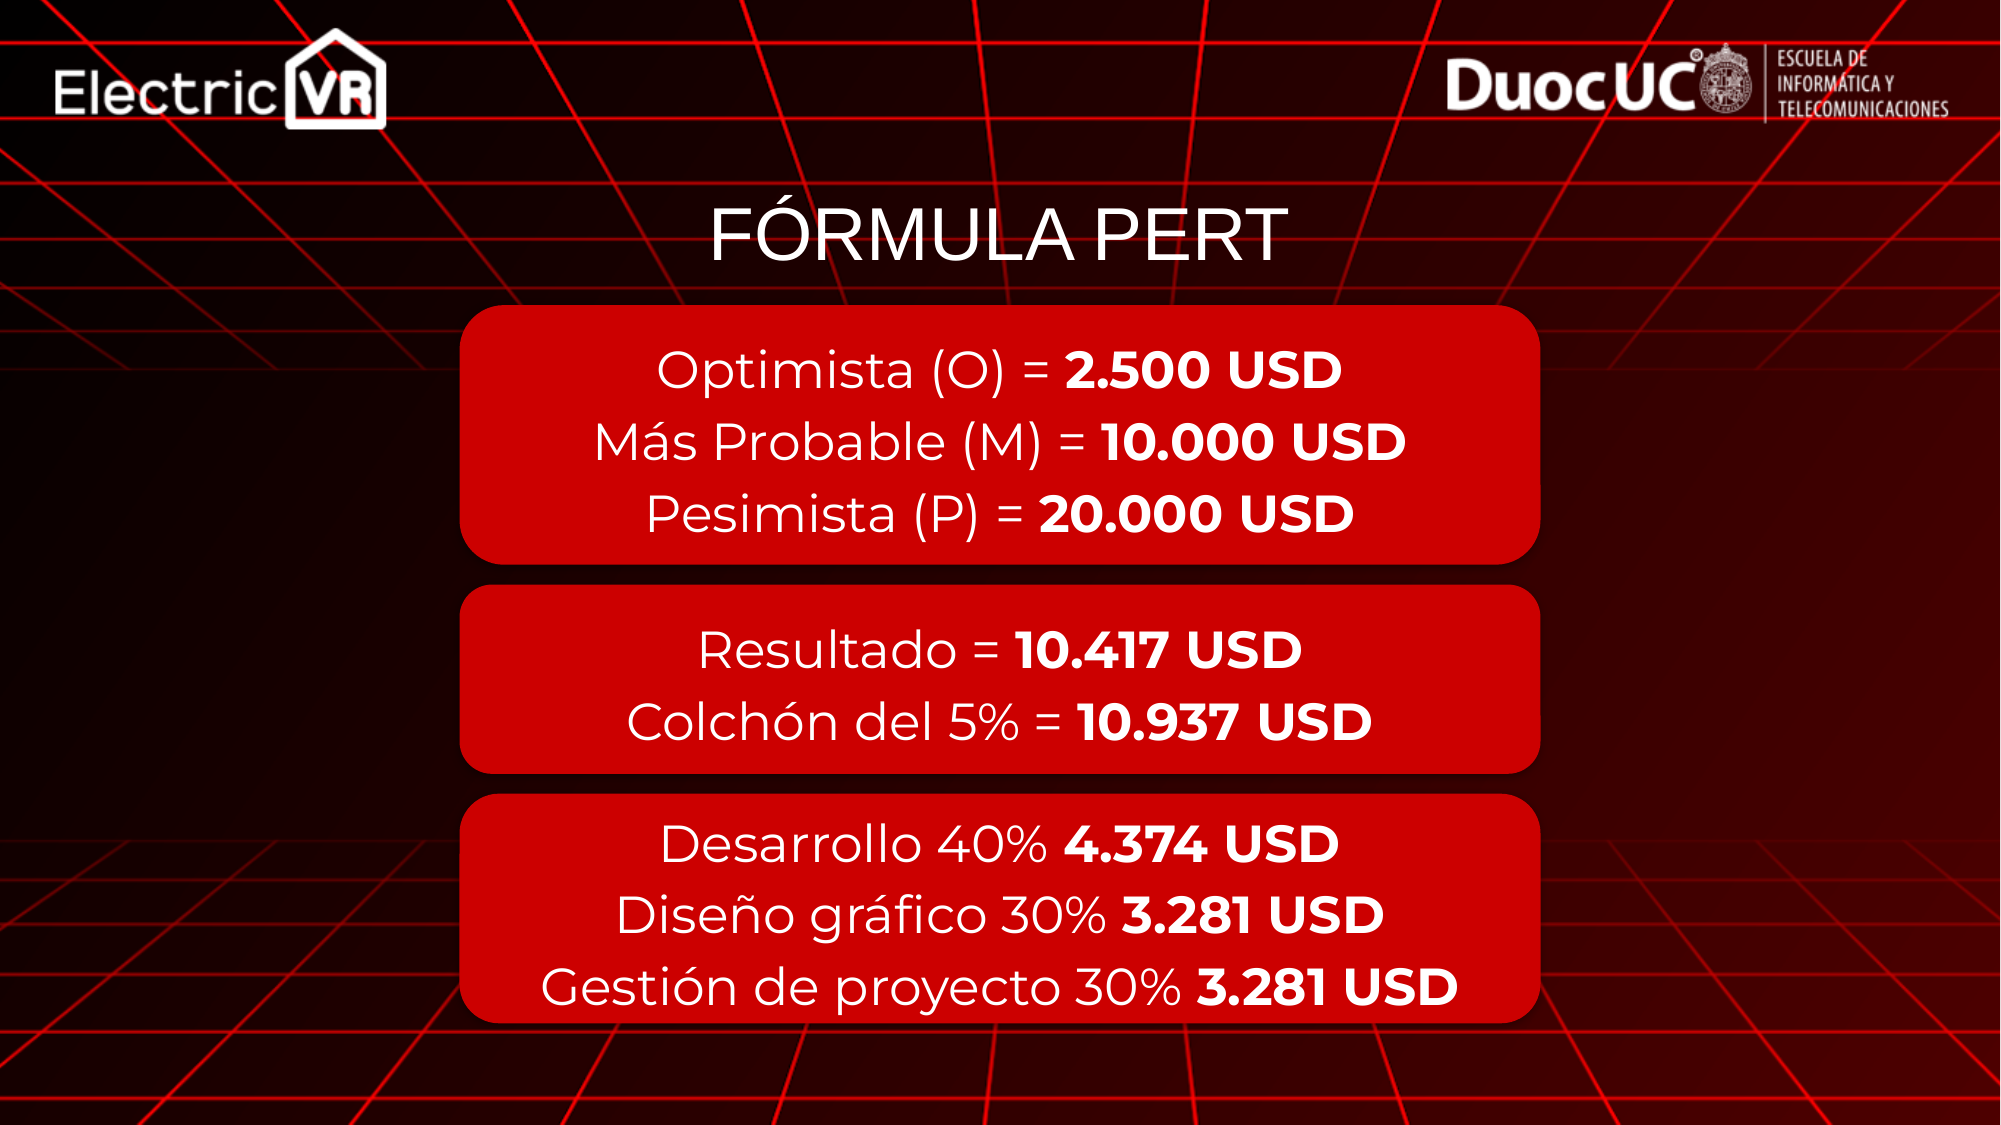

# FÓRMULA PERT
Optimista (O) = 2.500 USD
Más Probable (M) = 10.000 USD
Pesimista (P) = 20.000 USD
Resultado = 10.417 USD
Colchón del 5% = 10.937 USD
Desarrollo 40% 4.374 USD
Diseño gráfico 30% 3.281 USD
Gestión de proyecto 30% 3.281 USD